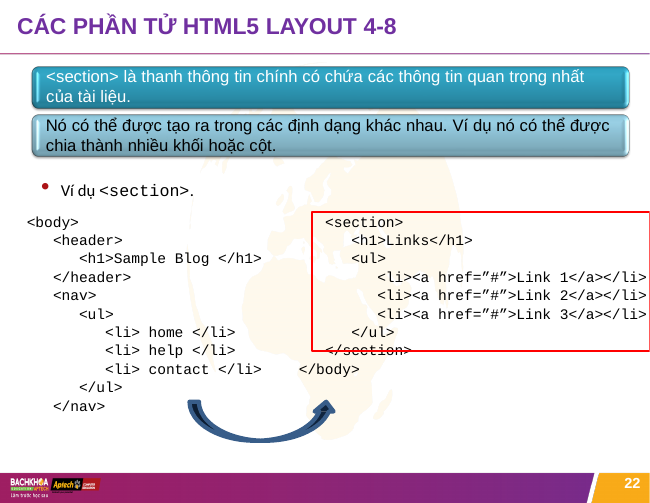

# CÁC PHẦN TỬ HTML5 LAYOUT 4-8

<section> là thanh thông tin chính có chứa các thông tin quan trọng nhất của tài liệu.
<section> là thanh thông tin chính có chứa các thông tin quan trọng nhất của tài  liệu.
Nó có thể được tạo ra trong các định dạng khác nhau. Ví dụ, nó có thể được
chia thành nhiều khối hoặc cột.

Ví dụ <section>.

Nó có thể được tạo ra trong các định dạng khác nhau. Ví dụ nó có thể được chia thành nhiều khối hoặc cột.
<body>
   <header>
      <h1>Sample Blog </h1>
   </header>
   <nav>
      <ul>
         <li> home </li>
         <li> help </li>
         <li> contact </li>
      </ul>
   </nav>
   <section>
      <h1>Links</h1>
      <ul>
         <li><a href=”#”>Link 1</a></li>
         <li><a href=”#”>Link 2</a></li>
         <li><a href=”#”>Link 3</a></li>
      </ul>
   </section>
</body>

22